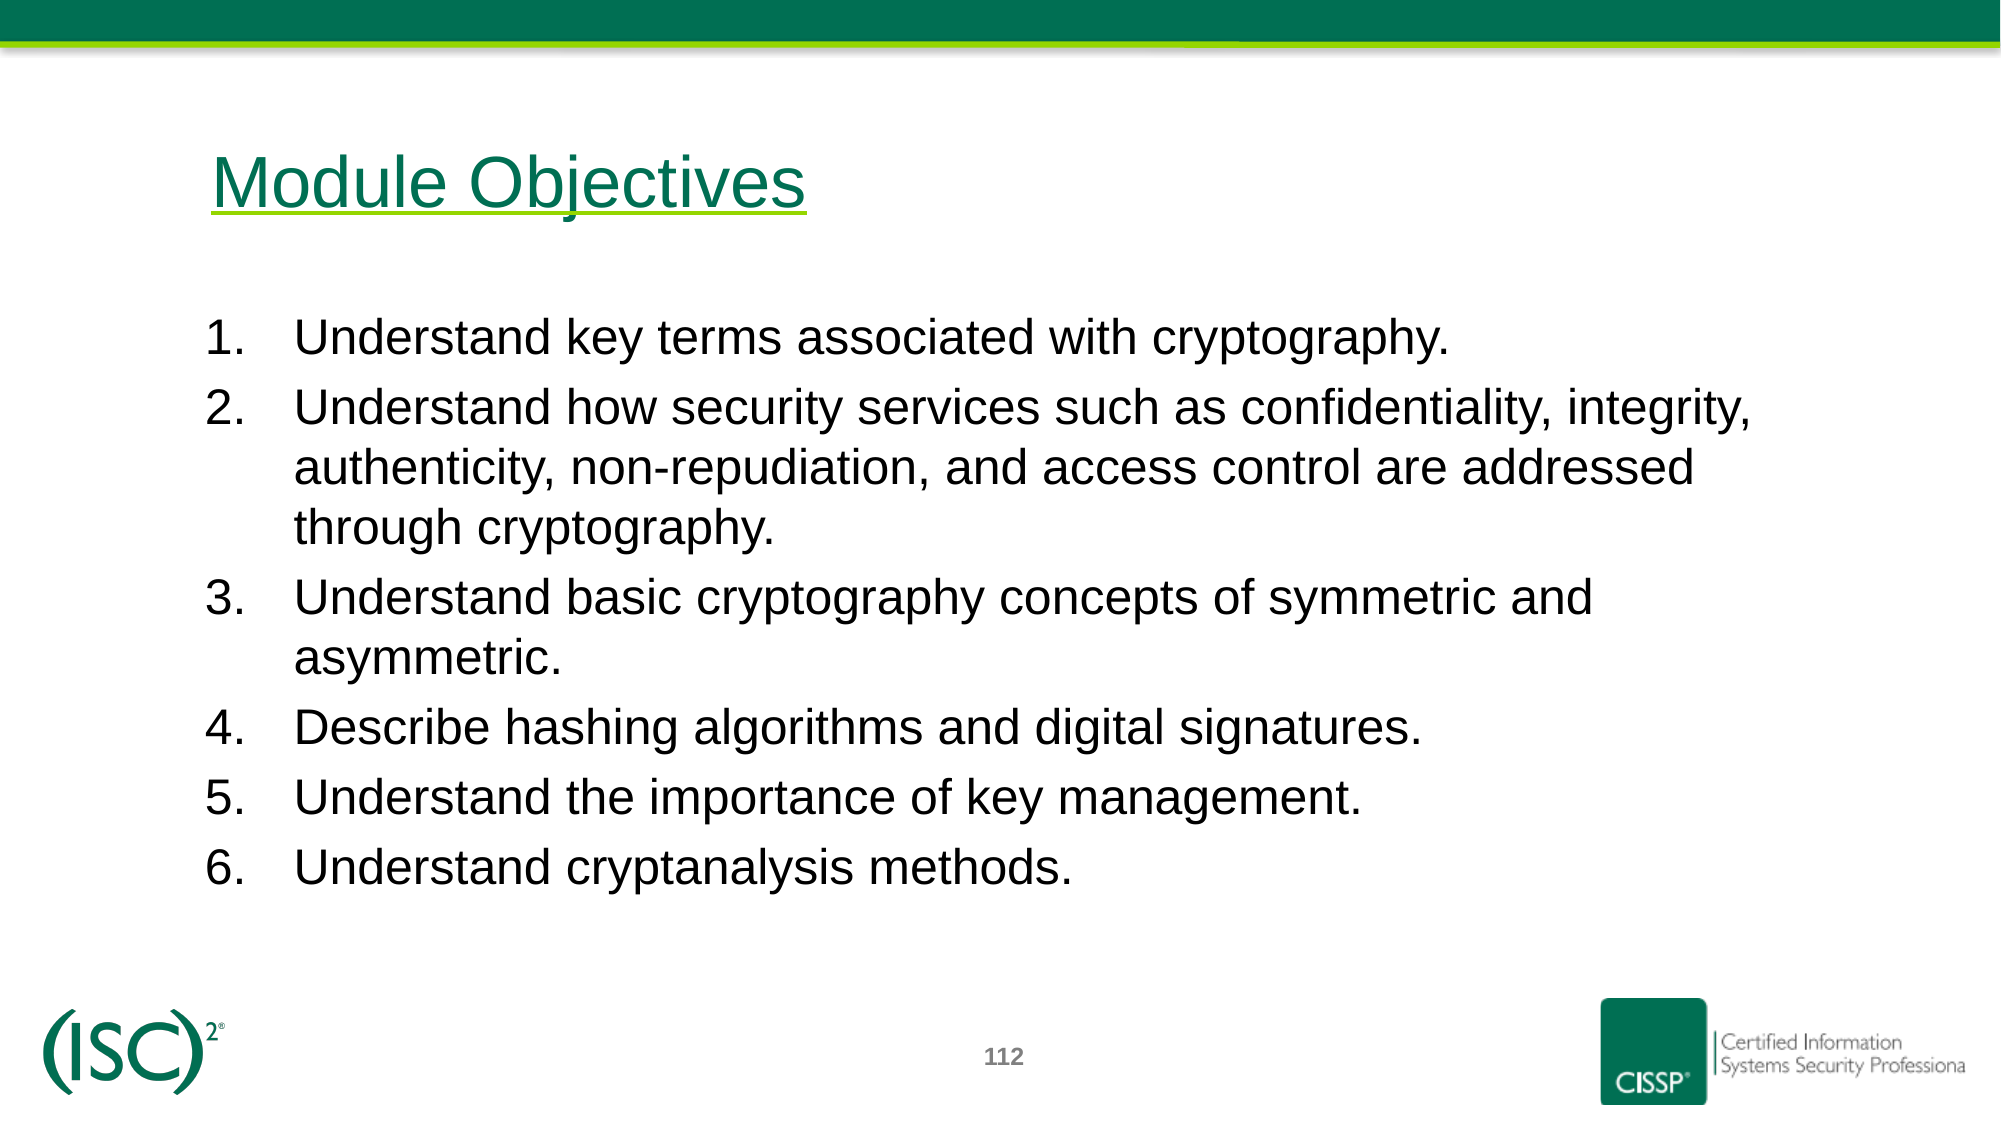

# Module Objectives
Understand key terms associated with cryptography.
Understand how security services such as confidentiality, integrity, authenticity, non-repudiation, and access control are addressed through cryptography.
Understand basic cryptography concepts of symmetric and asymmetric.
Describe hashing algorithms and digital signatures.
Understand the importance of key management.
Understand cryptanalysis methods.